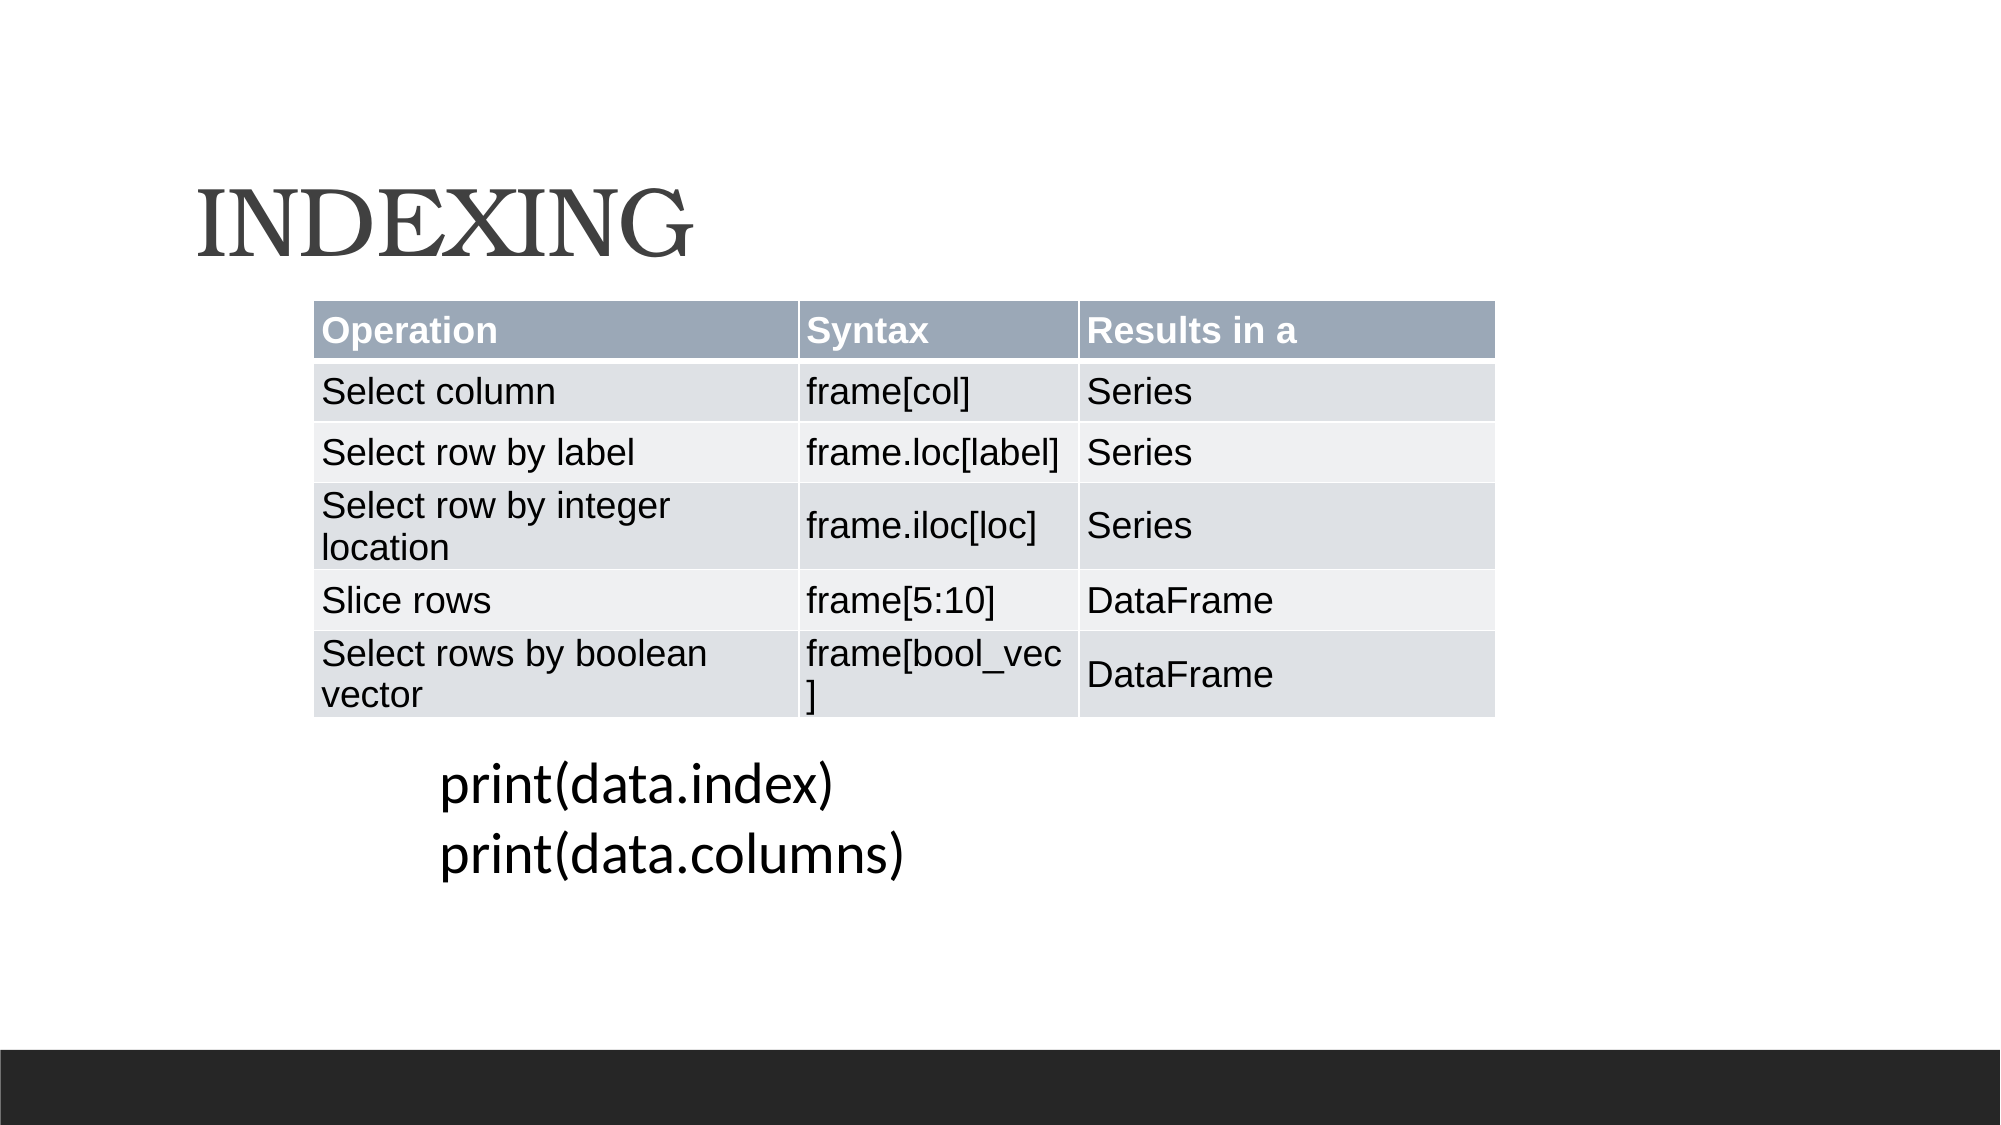

# INDEXING
| Operation | Syntax | Results in a |
| --- | --- | --- |
| Select column | frame[col] | Series |
| Select row by label | frame.loc[label] | Series |
| Select row by integer location | frame.iloc[loc] | Series |
| Slice rows | frame[5:10] | DataFrame |
| Select rows by boolean vector | frame[bool\_vec] | DataFrame |
print(data.index)
print(data.columns)